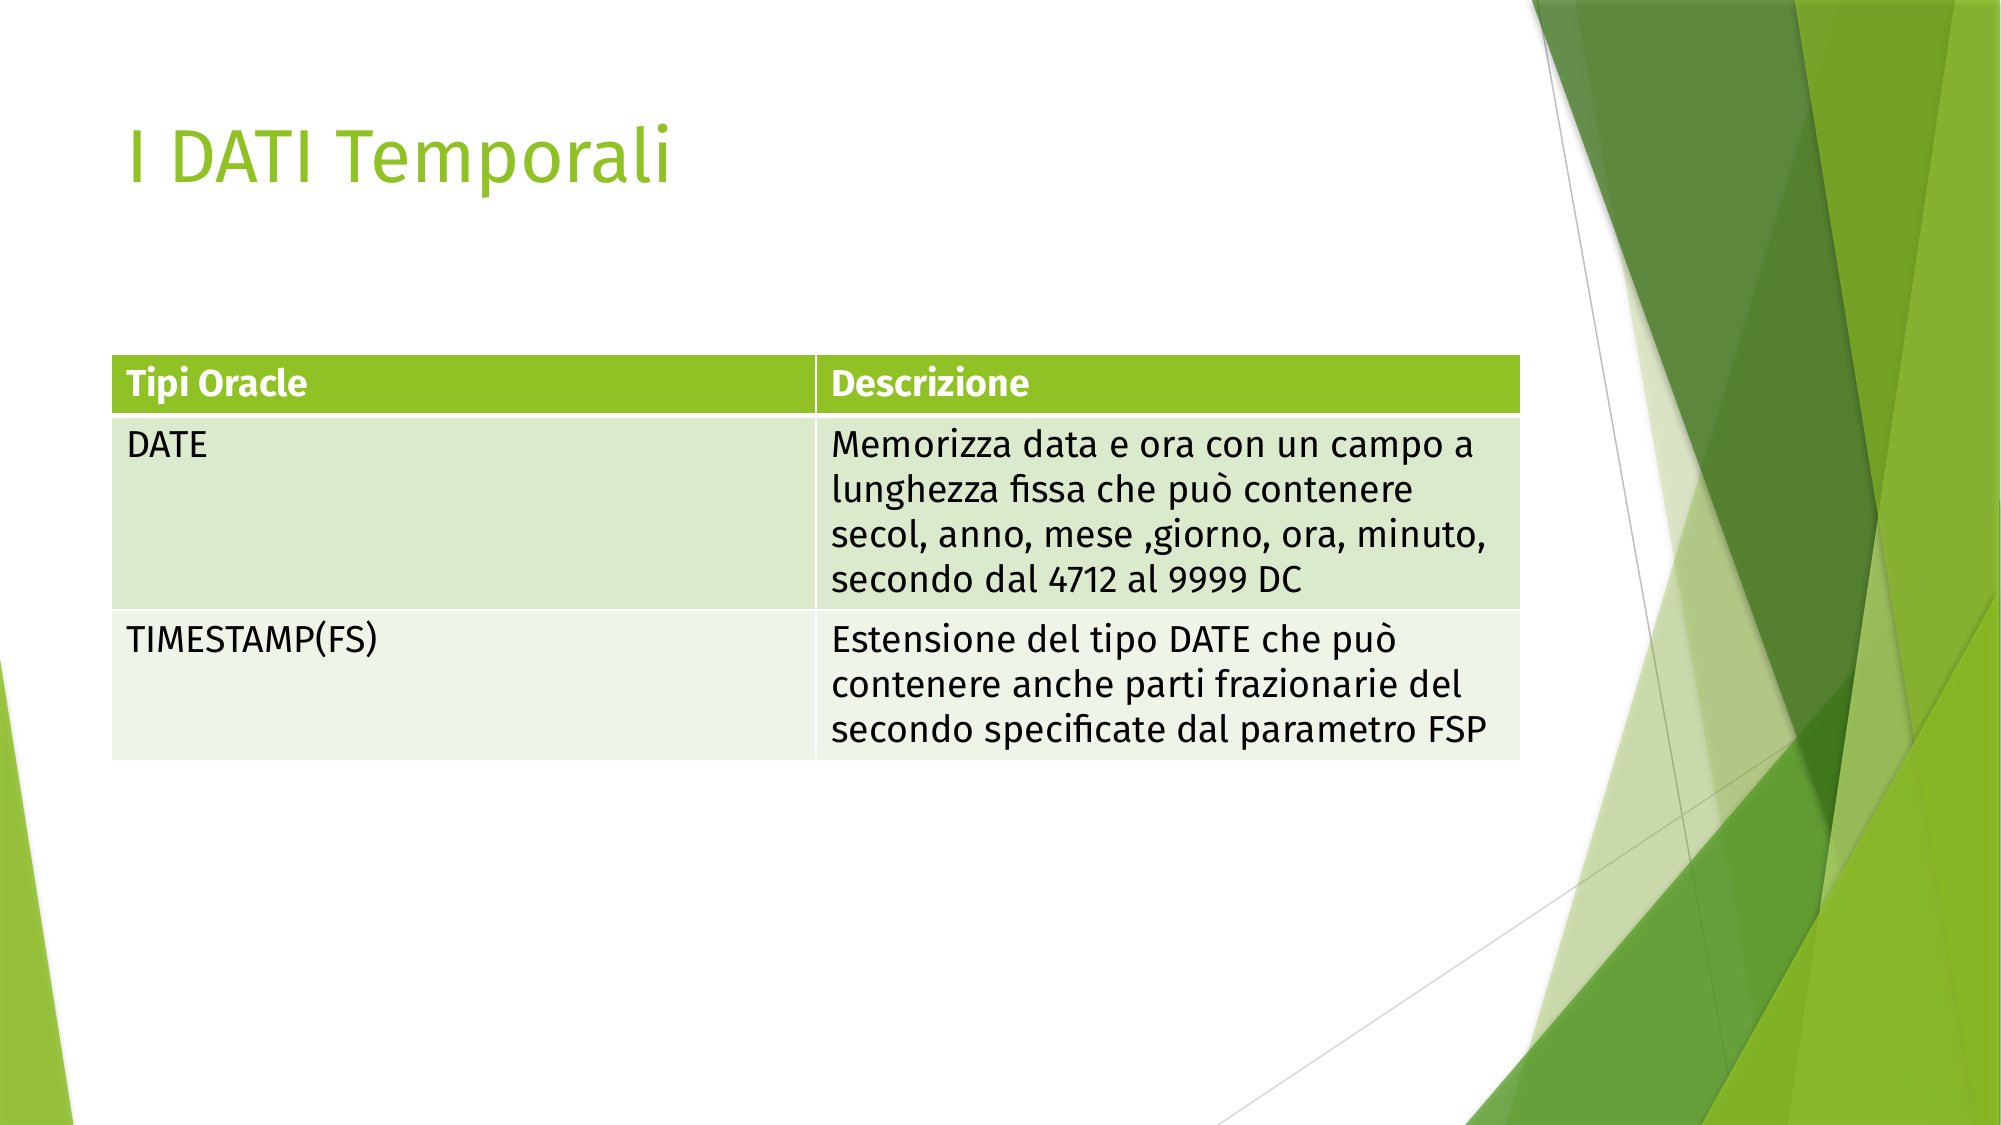

# I DATI Temporali
| Tipi Oracle | Descrizione |
| --- | --- |
| DATE | Memorizza data e ora con un campo a lunghezza fissa che può contenere secol, anno, mese ,giorno, ora, minuto, secondo dal 4712 al 9999 DC |
| TIMESTAMP(FS) | Estensione del tipo DATE che può contenere anche parti frazionarie del secondo specificate dal parametro FSP |